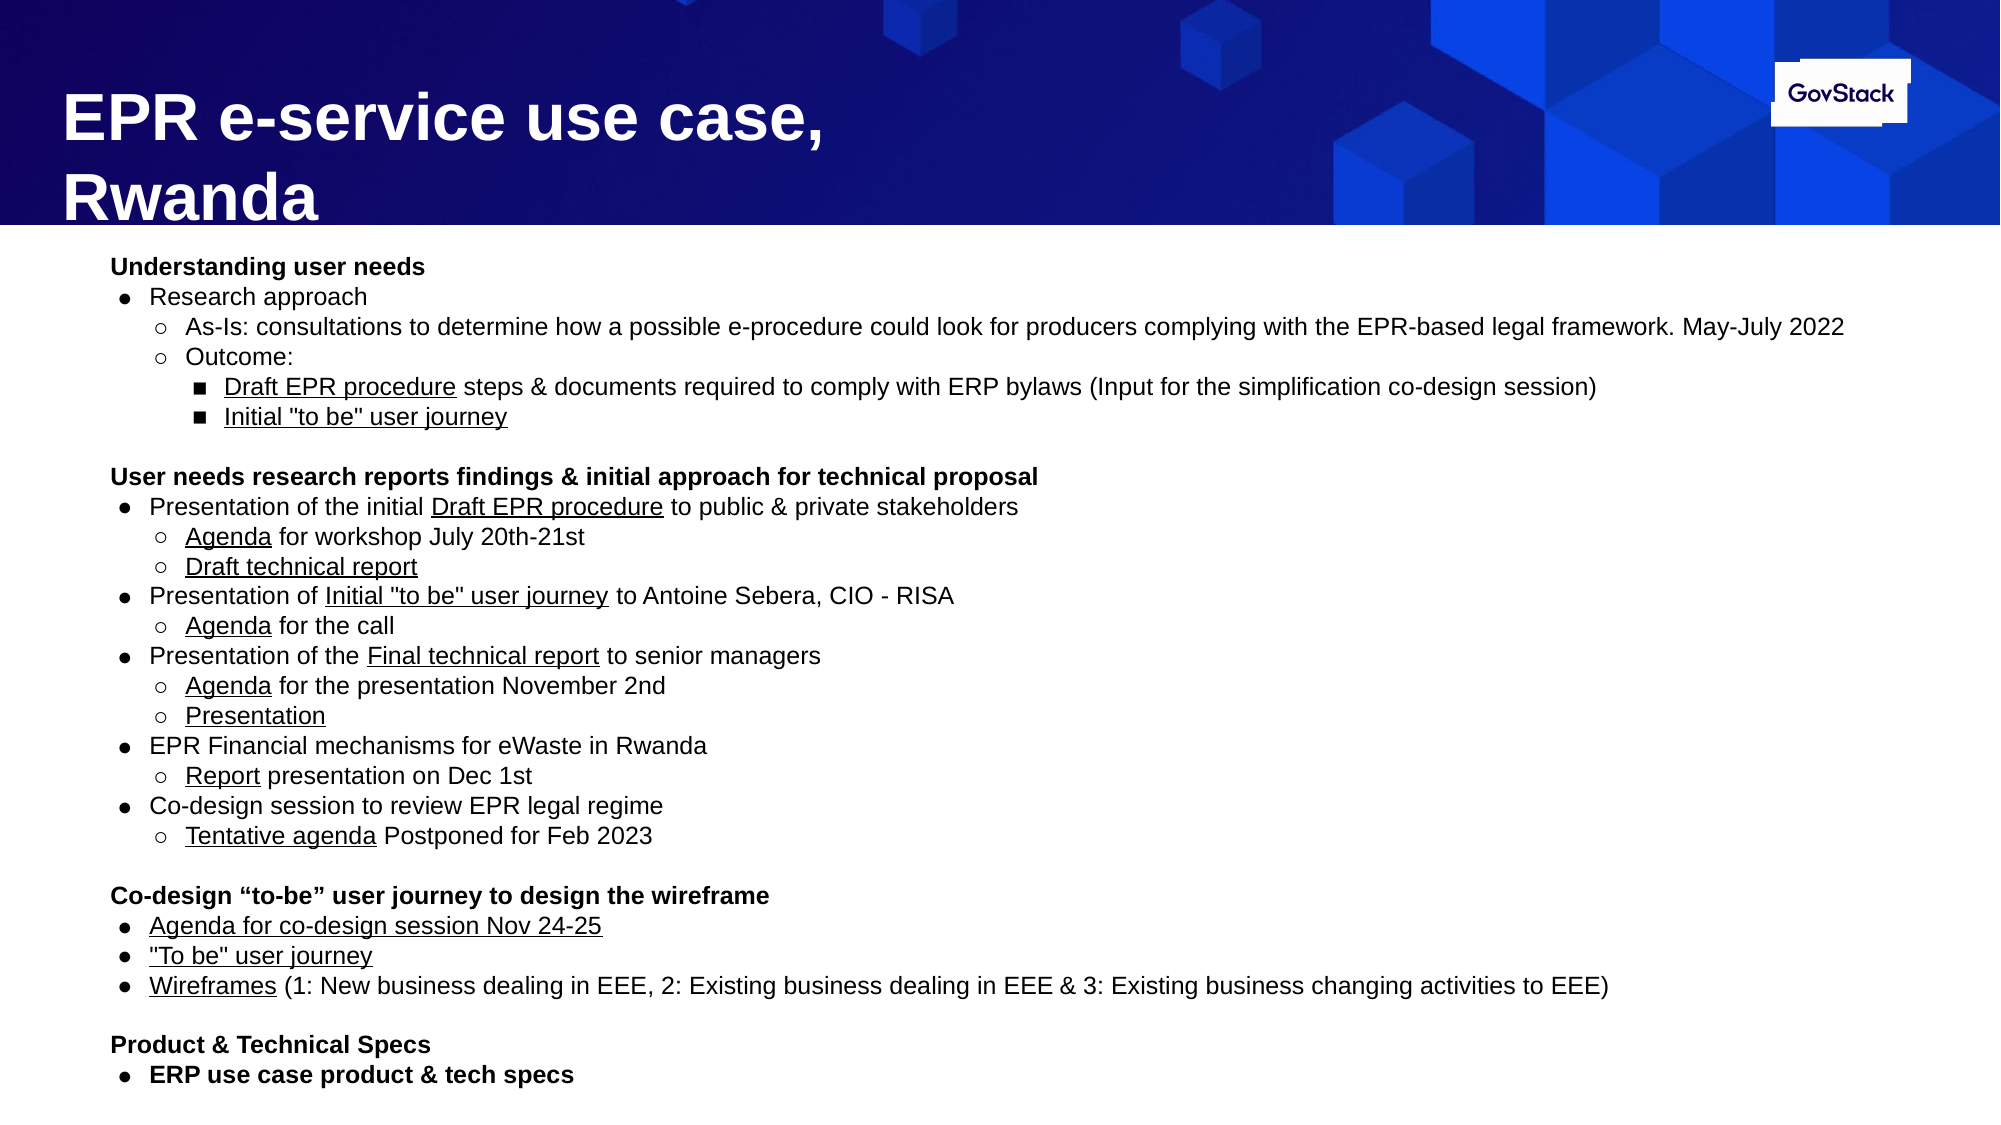

EPR e-service use case, Rwanda
Understanding user needs
Research approach
As-Is: consultations to determine how a possible e-procedure could look for producers complying with the EPR-based legal framework. May-July 2022
Outcome:
Draft EPR procedure steps & documents required to comply with ERP bylaws (Input for the simplification co-design session)
Initial "to be" user journey

User needs research reports findings & initial approach for technical proposal
Presentation of the initial Draft EPR procedure to public & private stakeholders
Agenda for workshop July 20th-21st
Draft technical report
Presentation of Initial "to be" user journey to Antoine Sebera, CIO - RISA
Agenda for the call
Presentation of the Final technical report to senior managers
Agenda for the presentation November 2nd
Presentation
EPR Financial mechanisms for eWaste in Rwanda
Report presentation on Dec 1st
Co-design session to review EPR legal regime
Tentative agenda Postponed for Feb 2023

Co-design “to-be” user journey to design the wireframe
Agenda for co-design session Nov 24-25
"To be" user journey
Wireframes (1: New business dealing in EEE, 2: Existing business dealing in EEE & 3: Existing business changing activities to EEE)

Product & Technical Specs
ERP use case product & tech specs